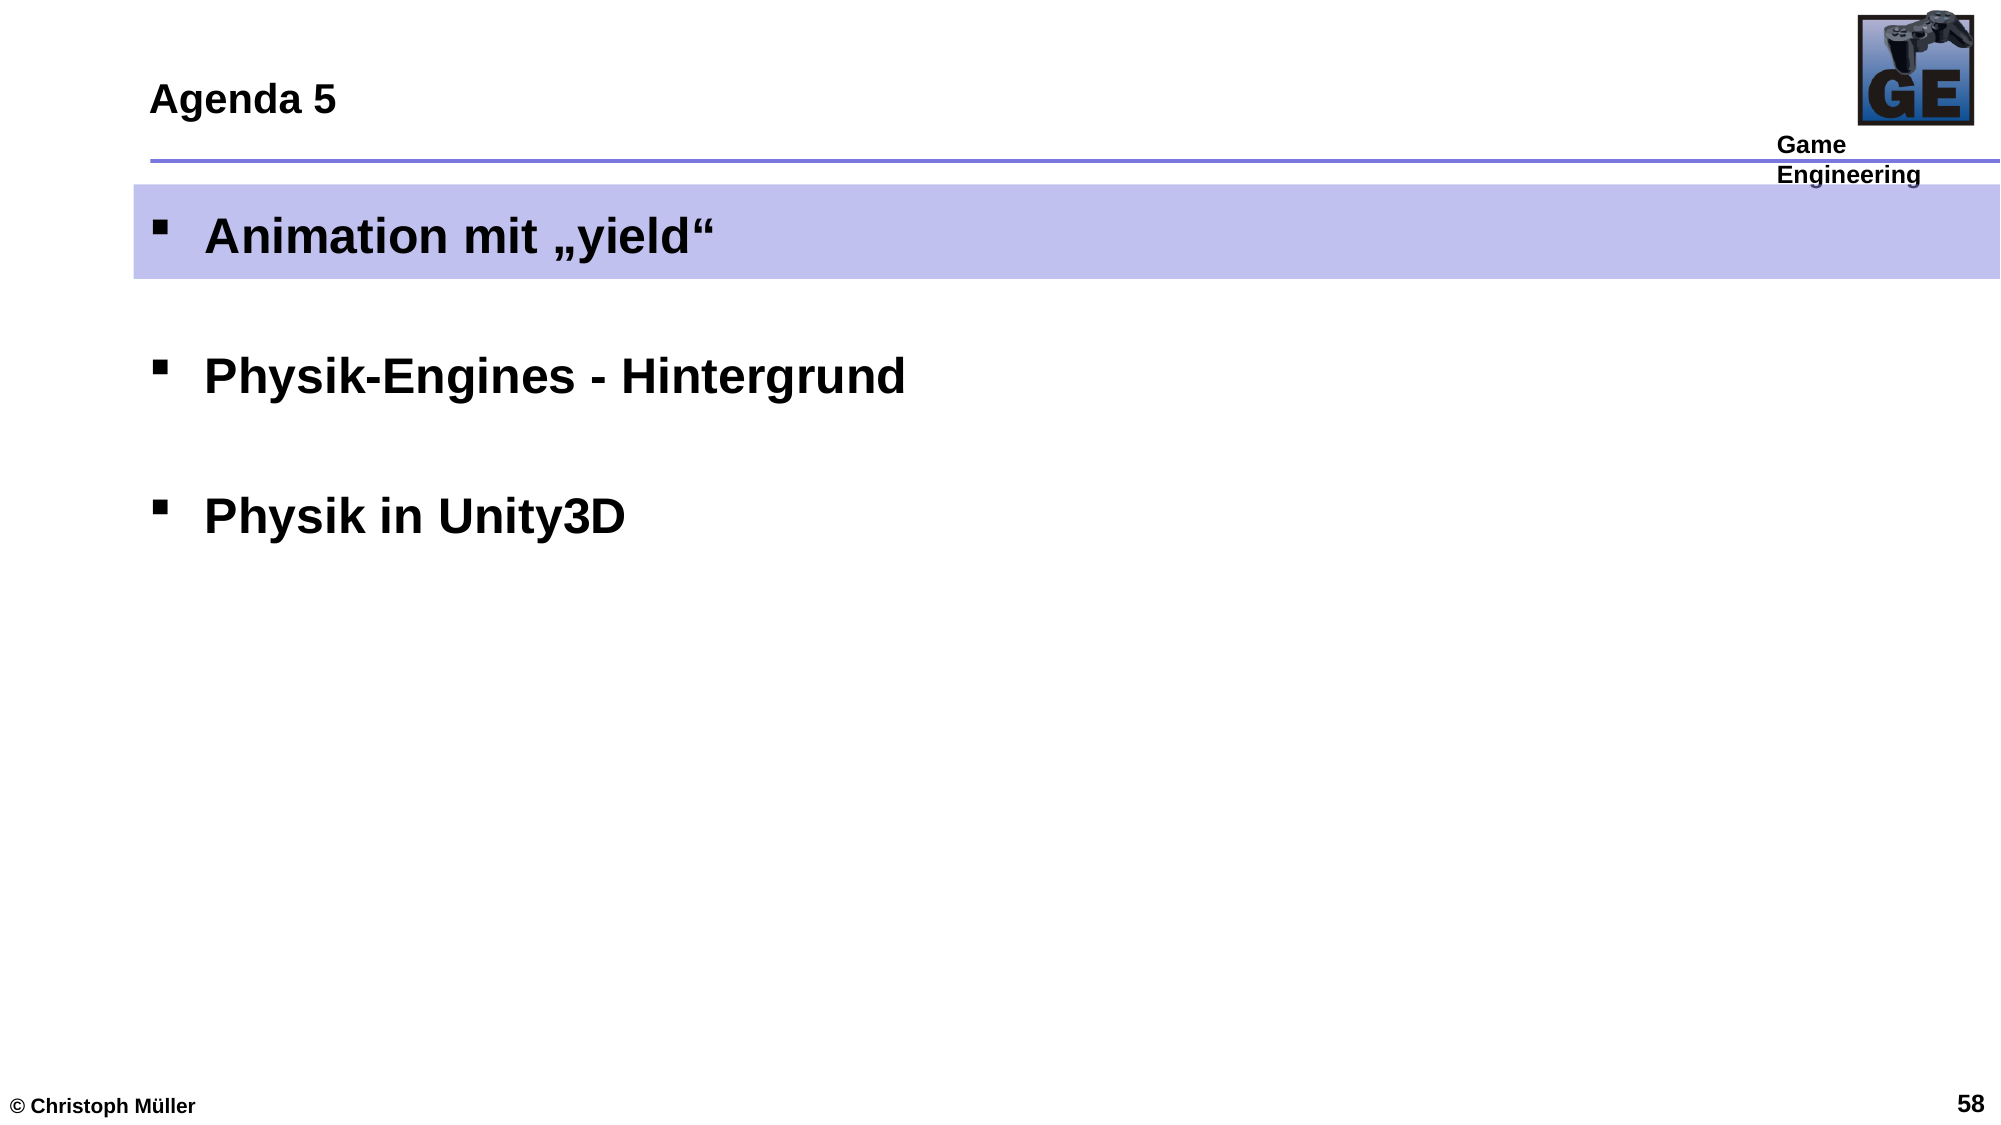

# Agenda 5

Animation mit „yield“

Physik-Engines - Hintergrund

Physik in Unity3D